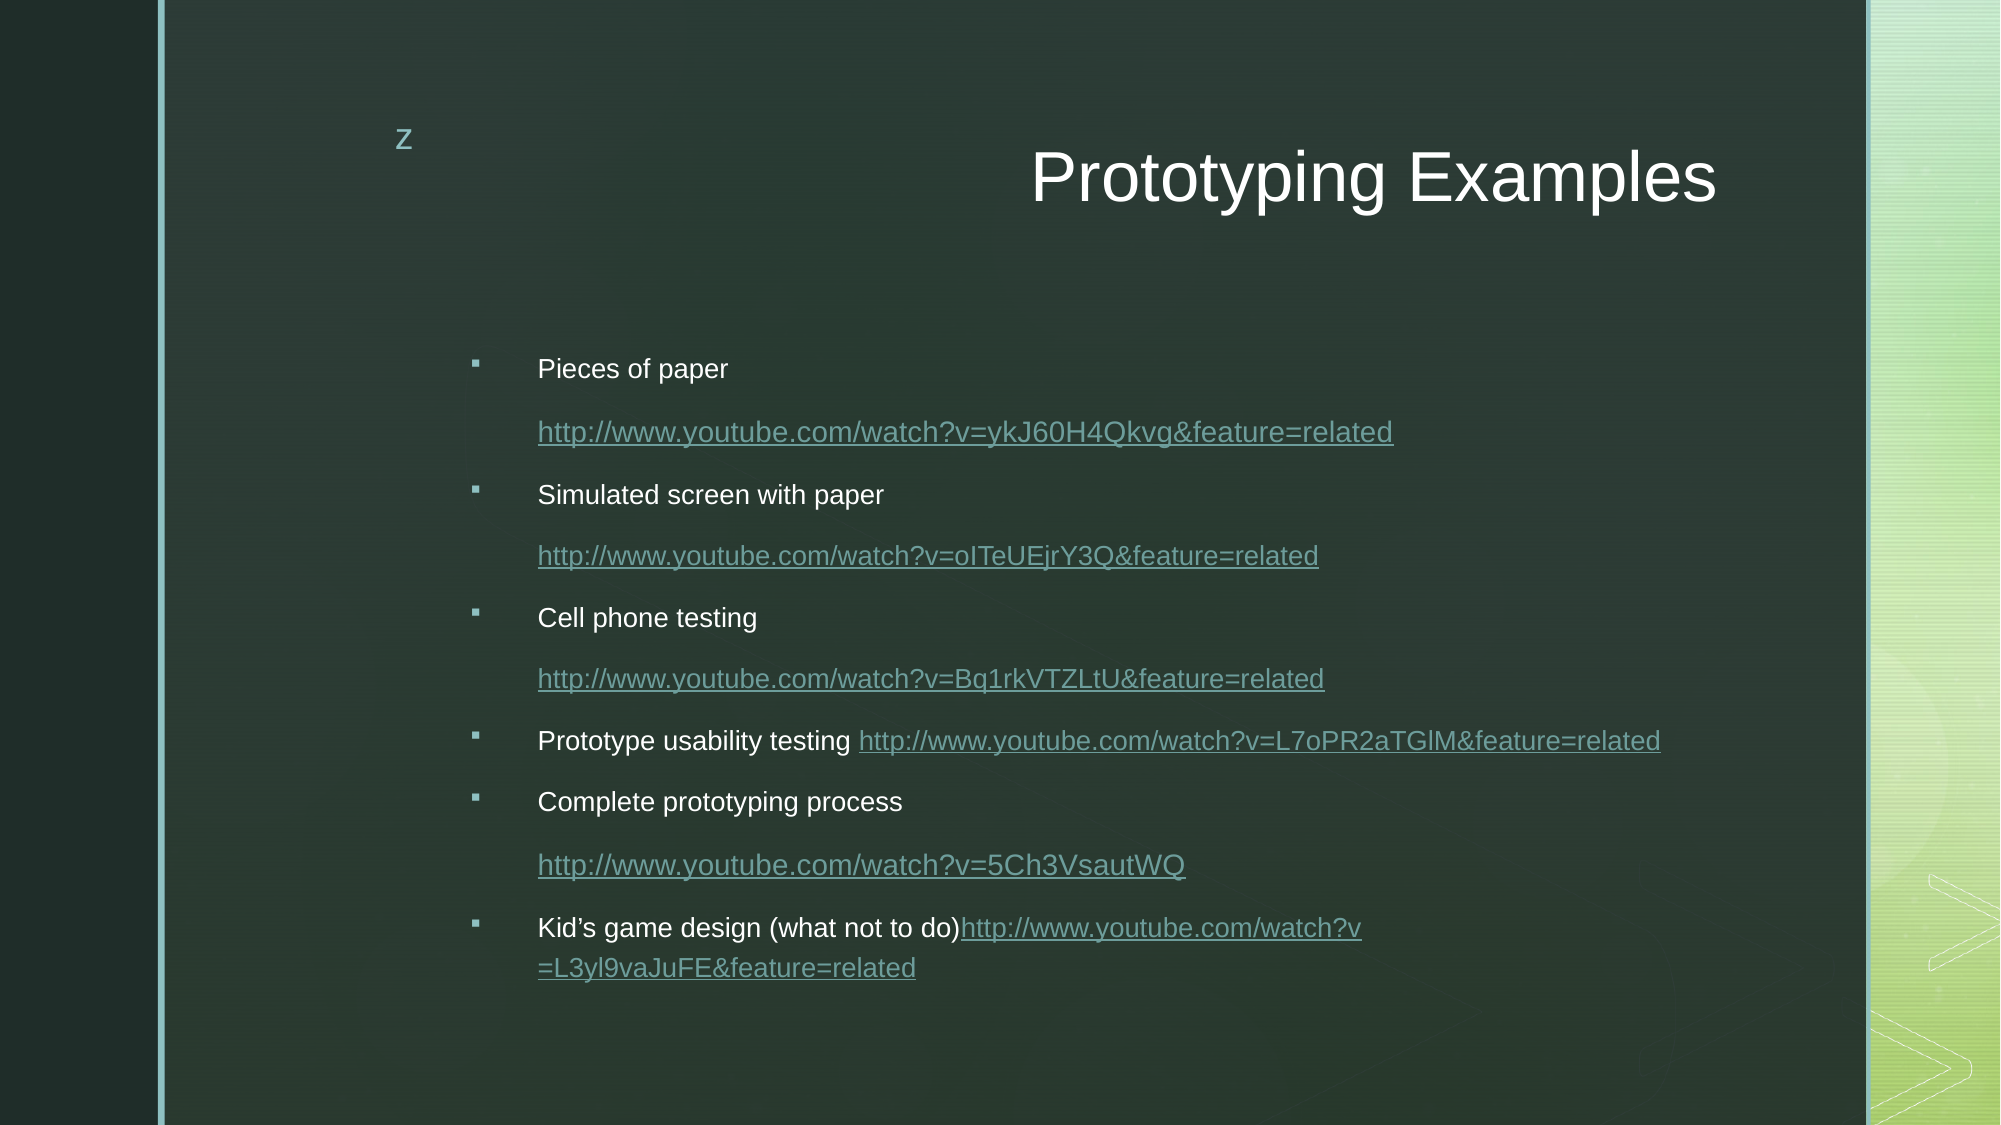

# Prototyping Examples
Pieces of paper
	http://www.youtube.com/watch?v=ykJ60H4Qkvg&feature=related
Simulated screen with paper
	http://www.youtube.com/watch?v=oITeUEjrY3Q&feature=related
Cell phone testing
	http://www.youtube.com/watch?v=Bq1rkVTZLtU&feature=related
Prototype usability testing http://www.youtube.com/watch?v=L7oPR2aTGlM&feature=related
Complete prototyping process
	http://www.youtube.com/watch?v=5Ch3VsautWQ
Kid’s game design (what not to do)http://www.youtube.com/watch?v=L3yl9vaJuFE&feature=related